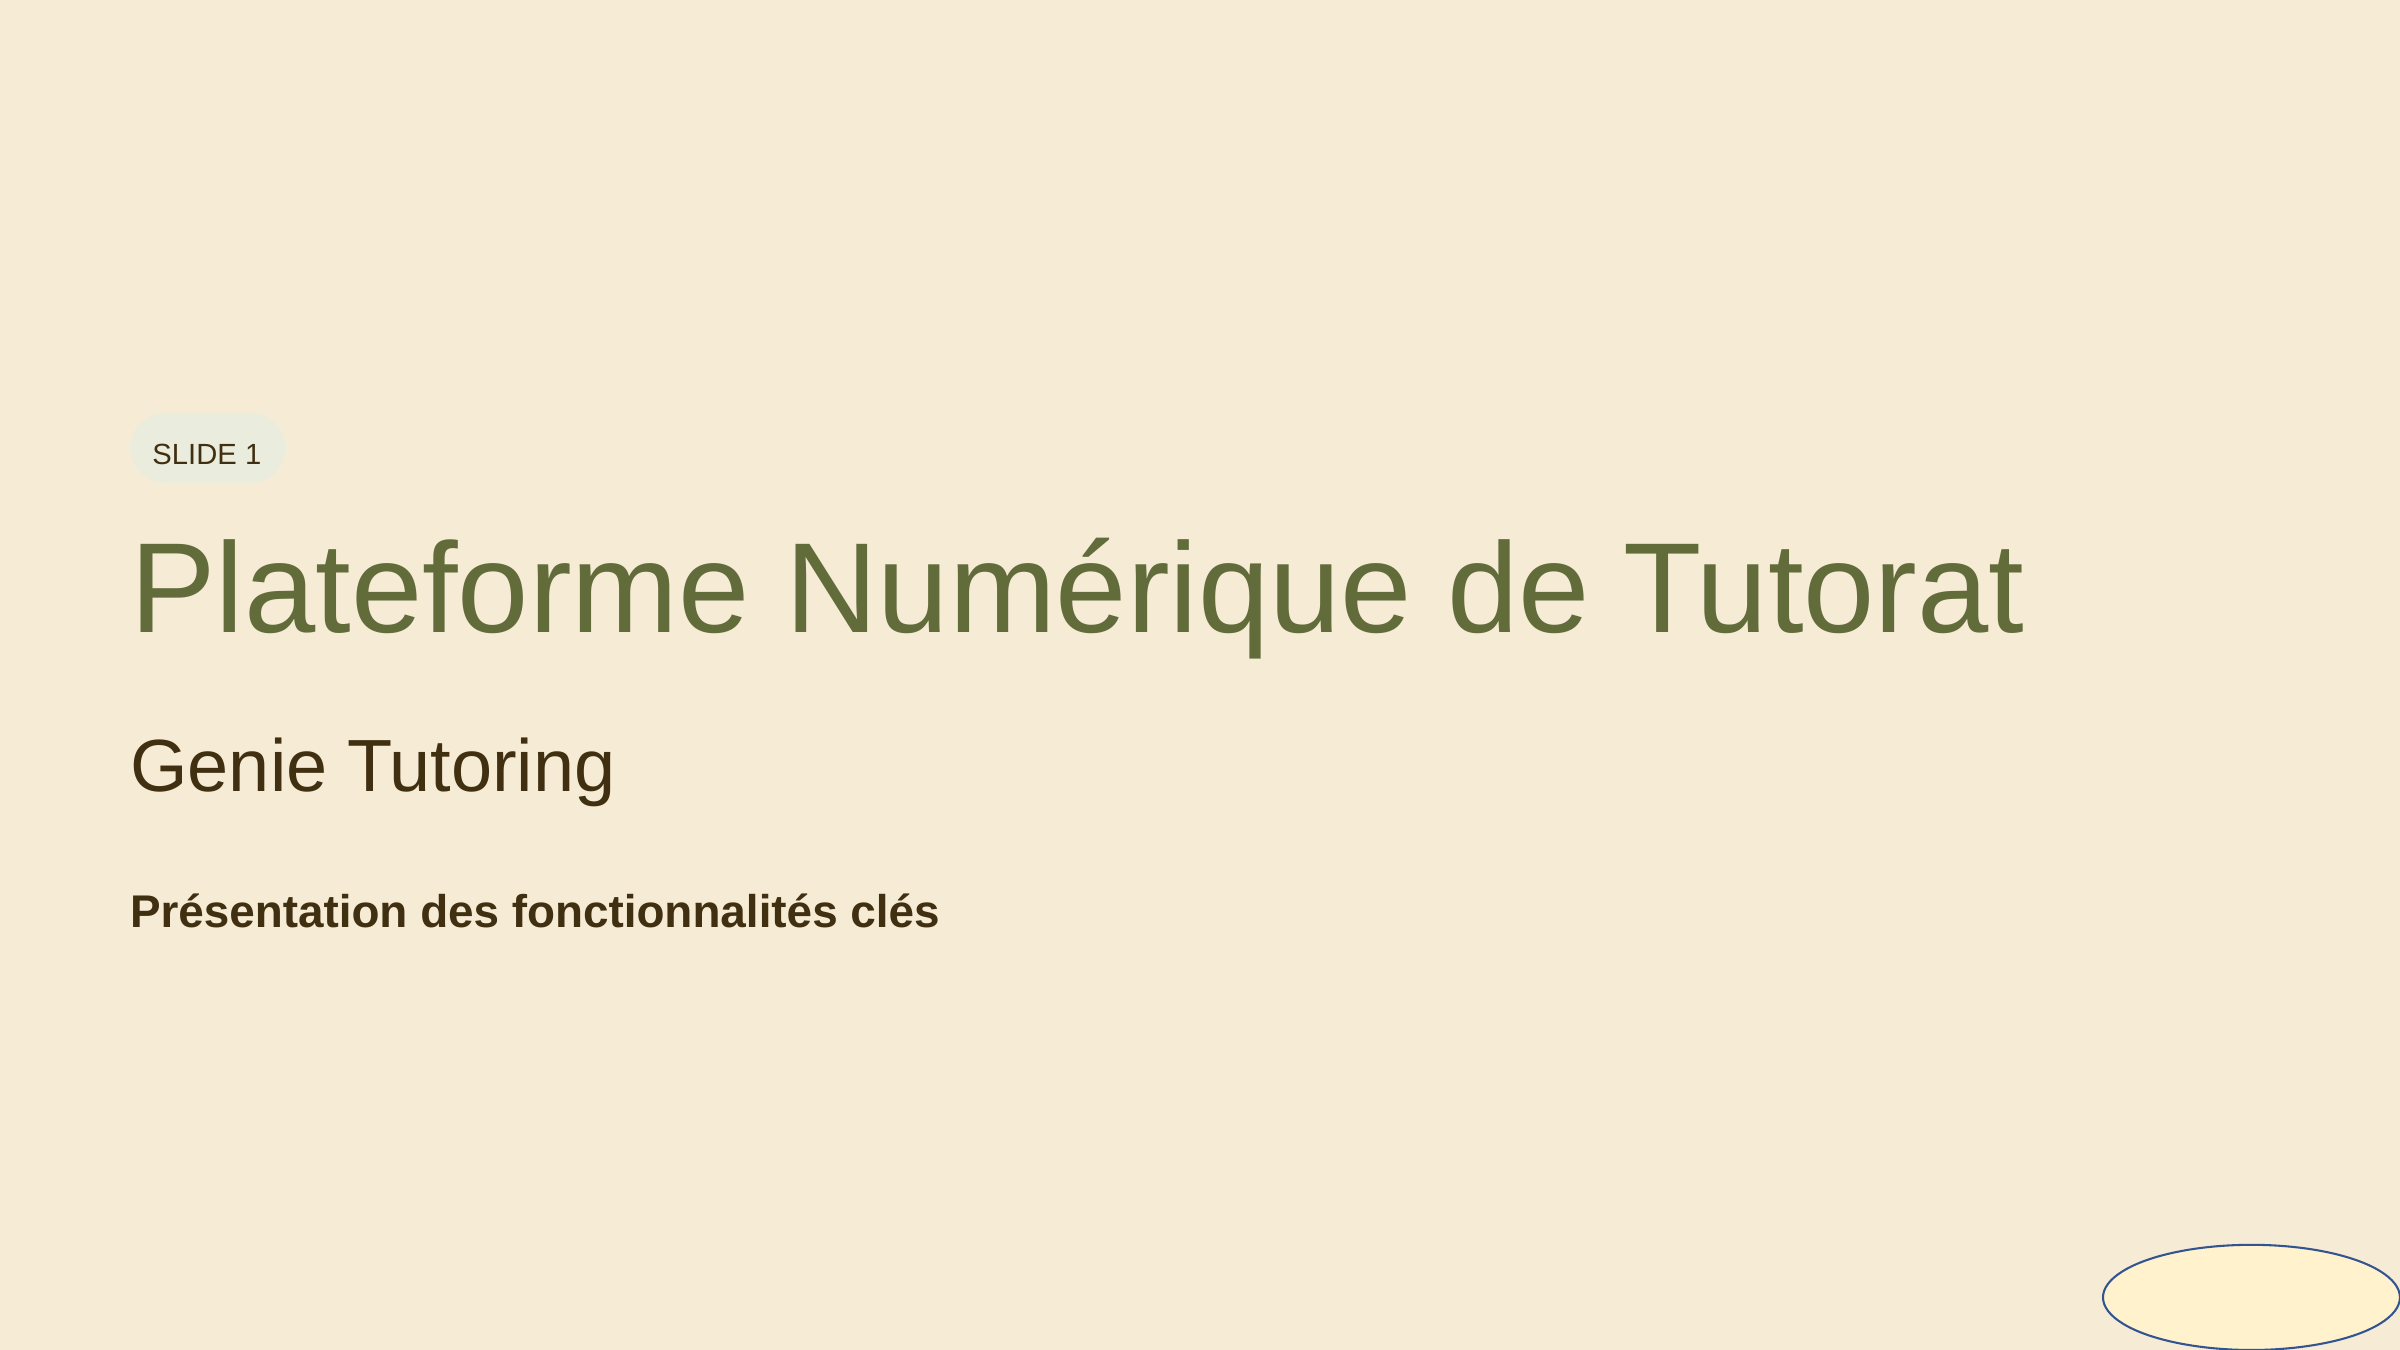

SLIDE 1
Plateforme Numérique de Tutorat
Genie Tutoring
Présentation des fonctionnalités clés